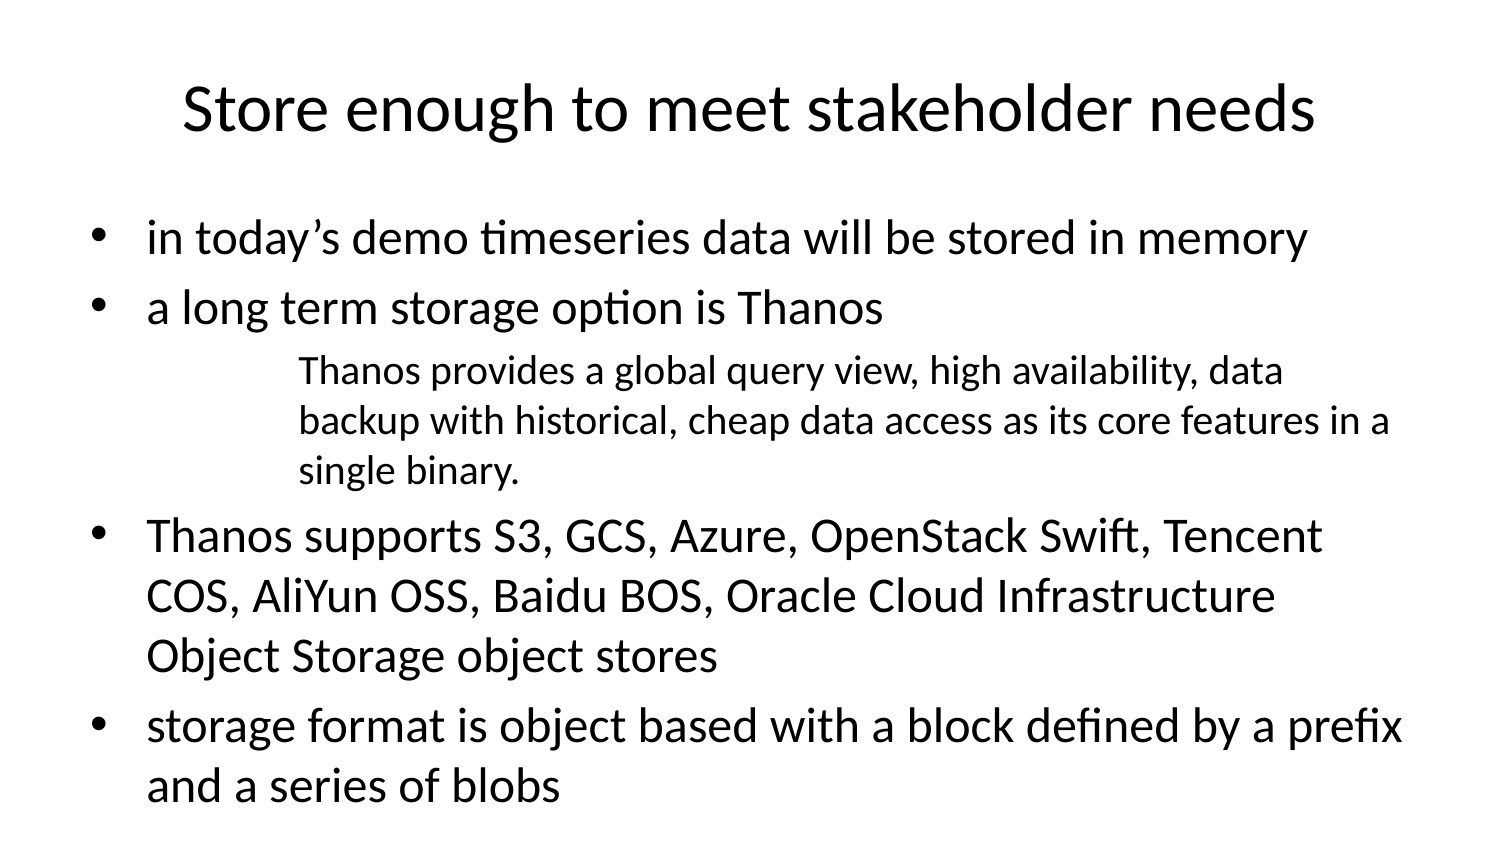

# Store enough to meet stakeholder needs
in today’s demo timeseries data will be stored in memory
a long term storage option is Thanos
Thanos provides a global query view, high availability, data backup with historical, cheap data access as its core features in a single binary.
Thanos supports S3, GCS, Azure, OpenStack Swift, Tencent COS, AliYun OSS, Baidu BOS, Oracle Cloud Infrastructure Object Storage object stores
storage format is object based with a block defined by a prefix and a series of blobs